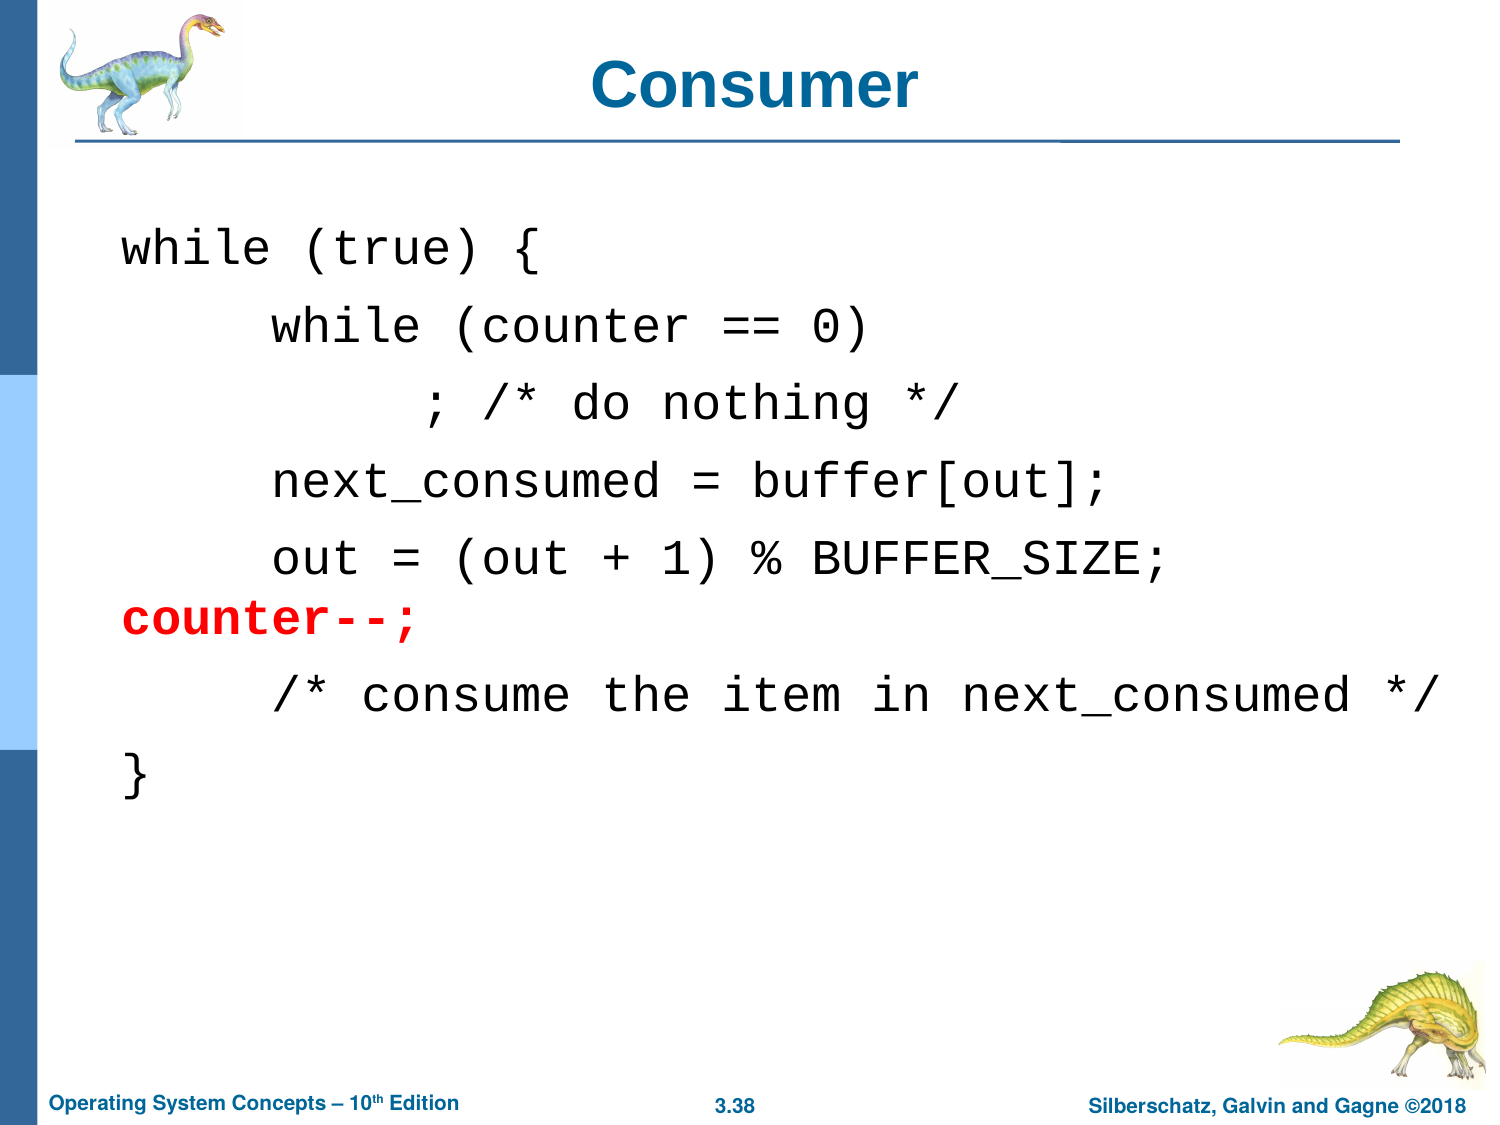

# Consumer
while (true) {
	while (counter == 0)
		; /* do nothing */
	next_consumed = buffer[out];
	out = (out + 1) % BUFFER_SIZE; 	counter--;
	/* consume the item in next_consumed */
}